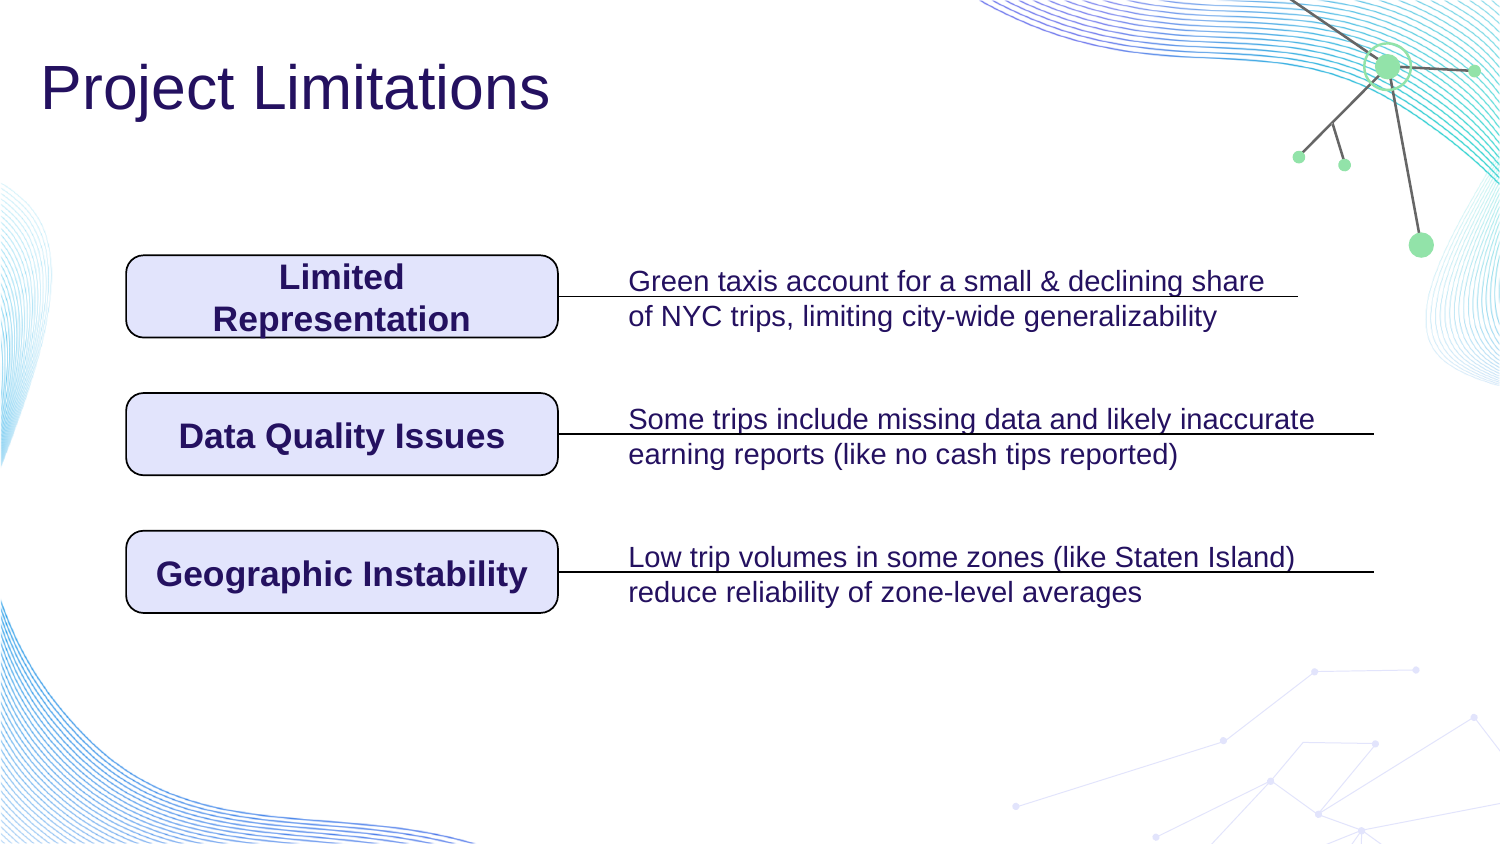

# Project Limitations
Green taxis account for a small & declining share of NYC trips, limiting city-wide generalizability
Limited Representation
Some trips include missing data and likely inaccurate earning reports (like no cash tips reported)
Data Quality Issues
Low trip volumes in some zones (like Staten Island) reduce reliability of zone-level averages
Geographic Instability